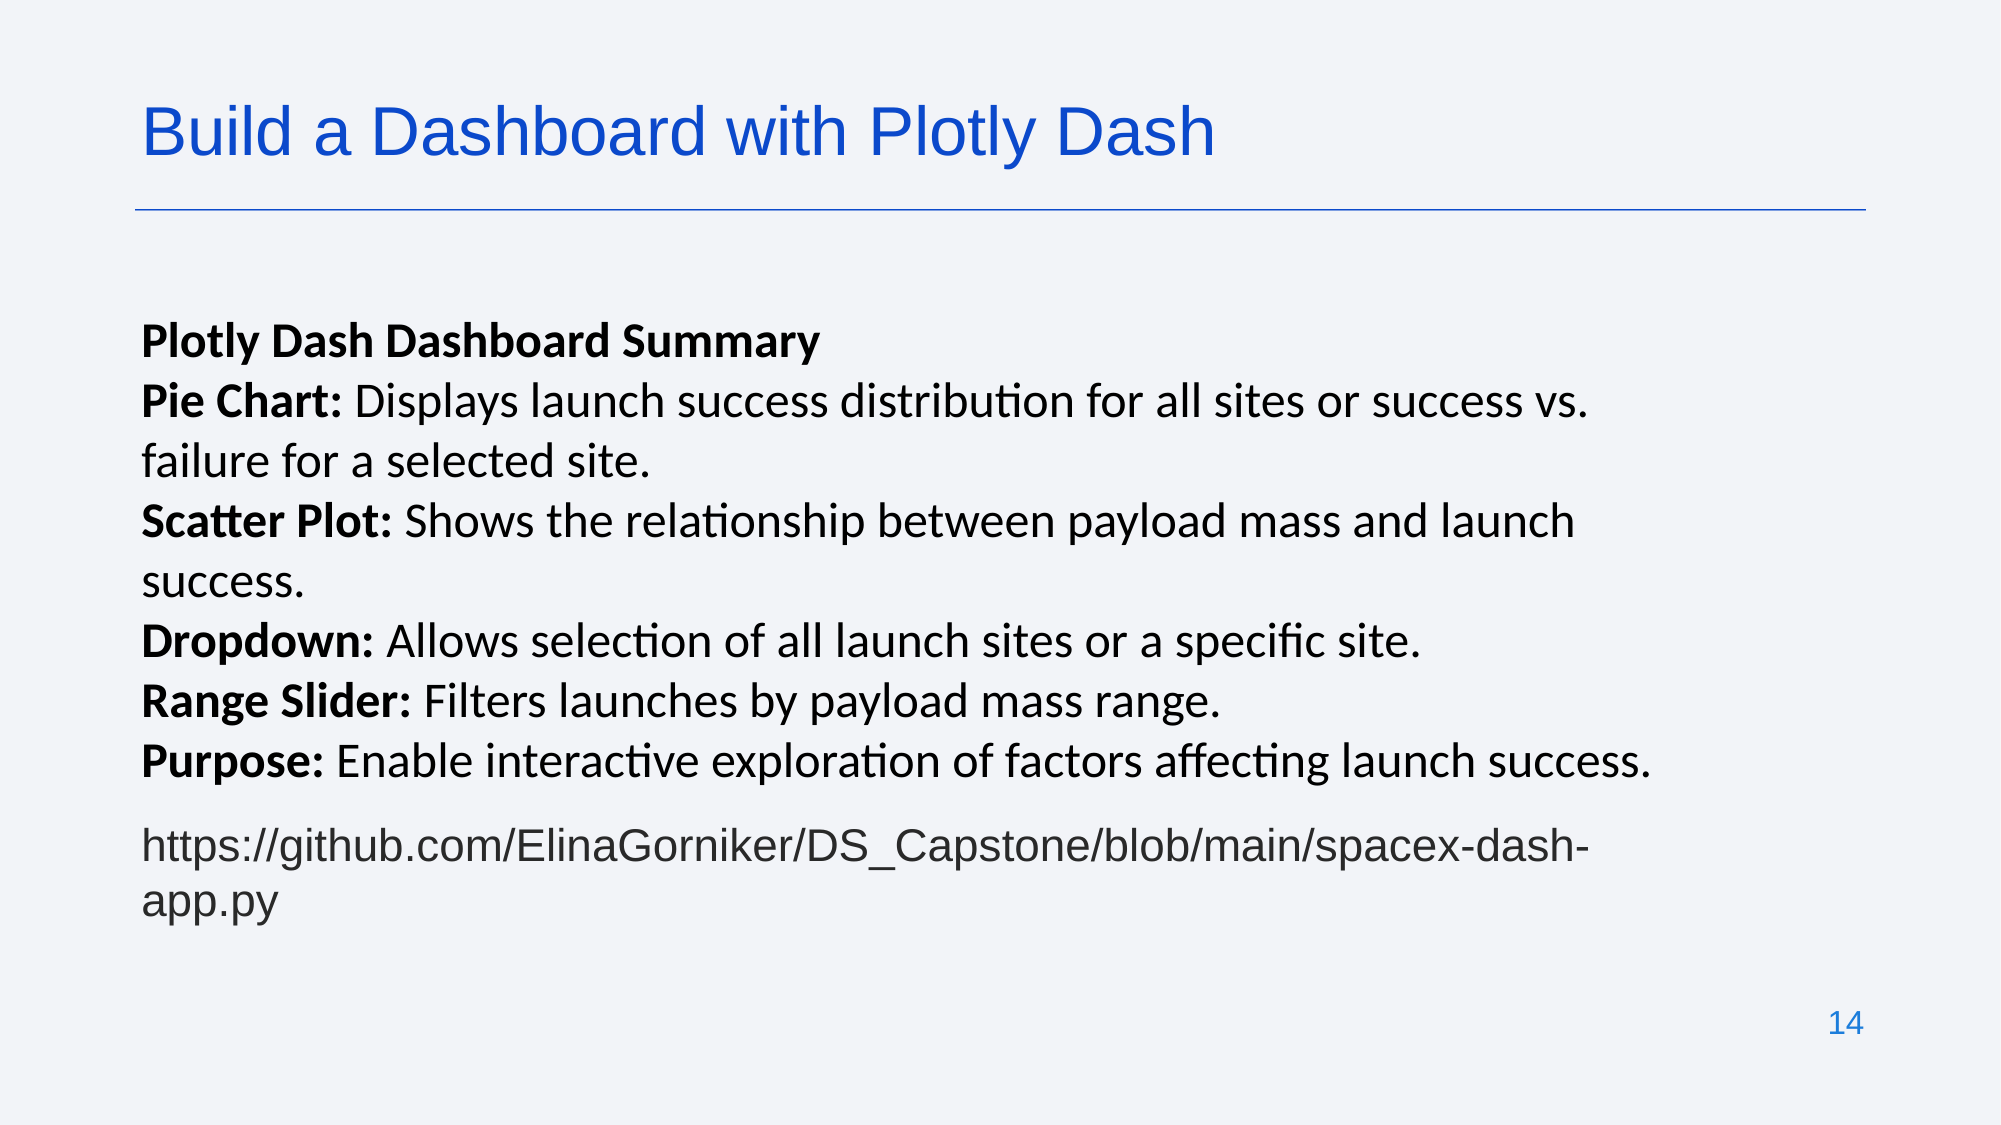

Build a Dashboard with Plotly Dash
Plotly Dash Dashboard Summary
Pie Chart: Displays launch success distribution for all sites or success vs. failure for a selected site.
Scatter Plot: Shows the relationship between payload mass and launch success.
Dropdown: Allows selection of all launch sites or a specific site.
Range Slider: Filters launches by payload mass range.
Purpose: Enable interactive exploration of factors affecting launch success.
https://github.com/ElinaGorniker/DS_Capstone/blob/main/spacex-dash-app.py
14